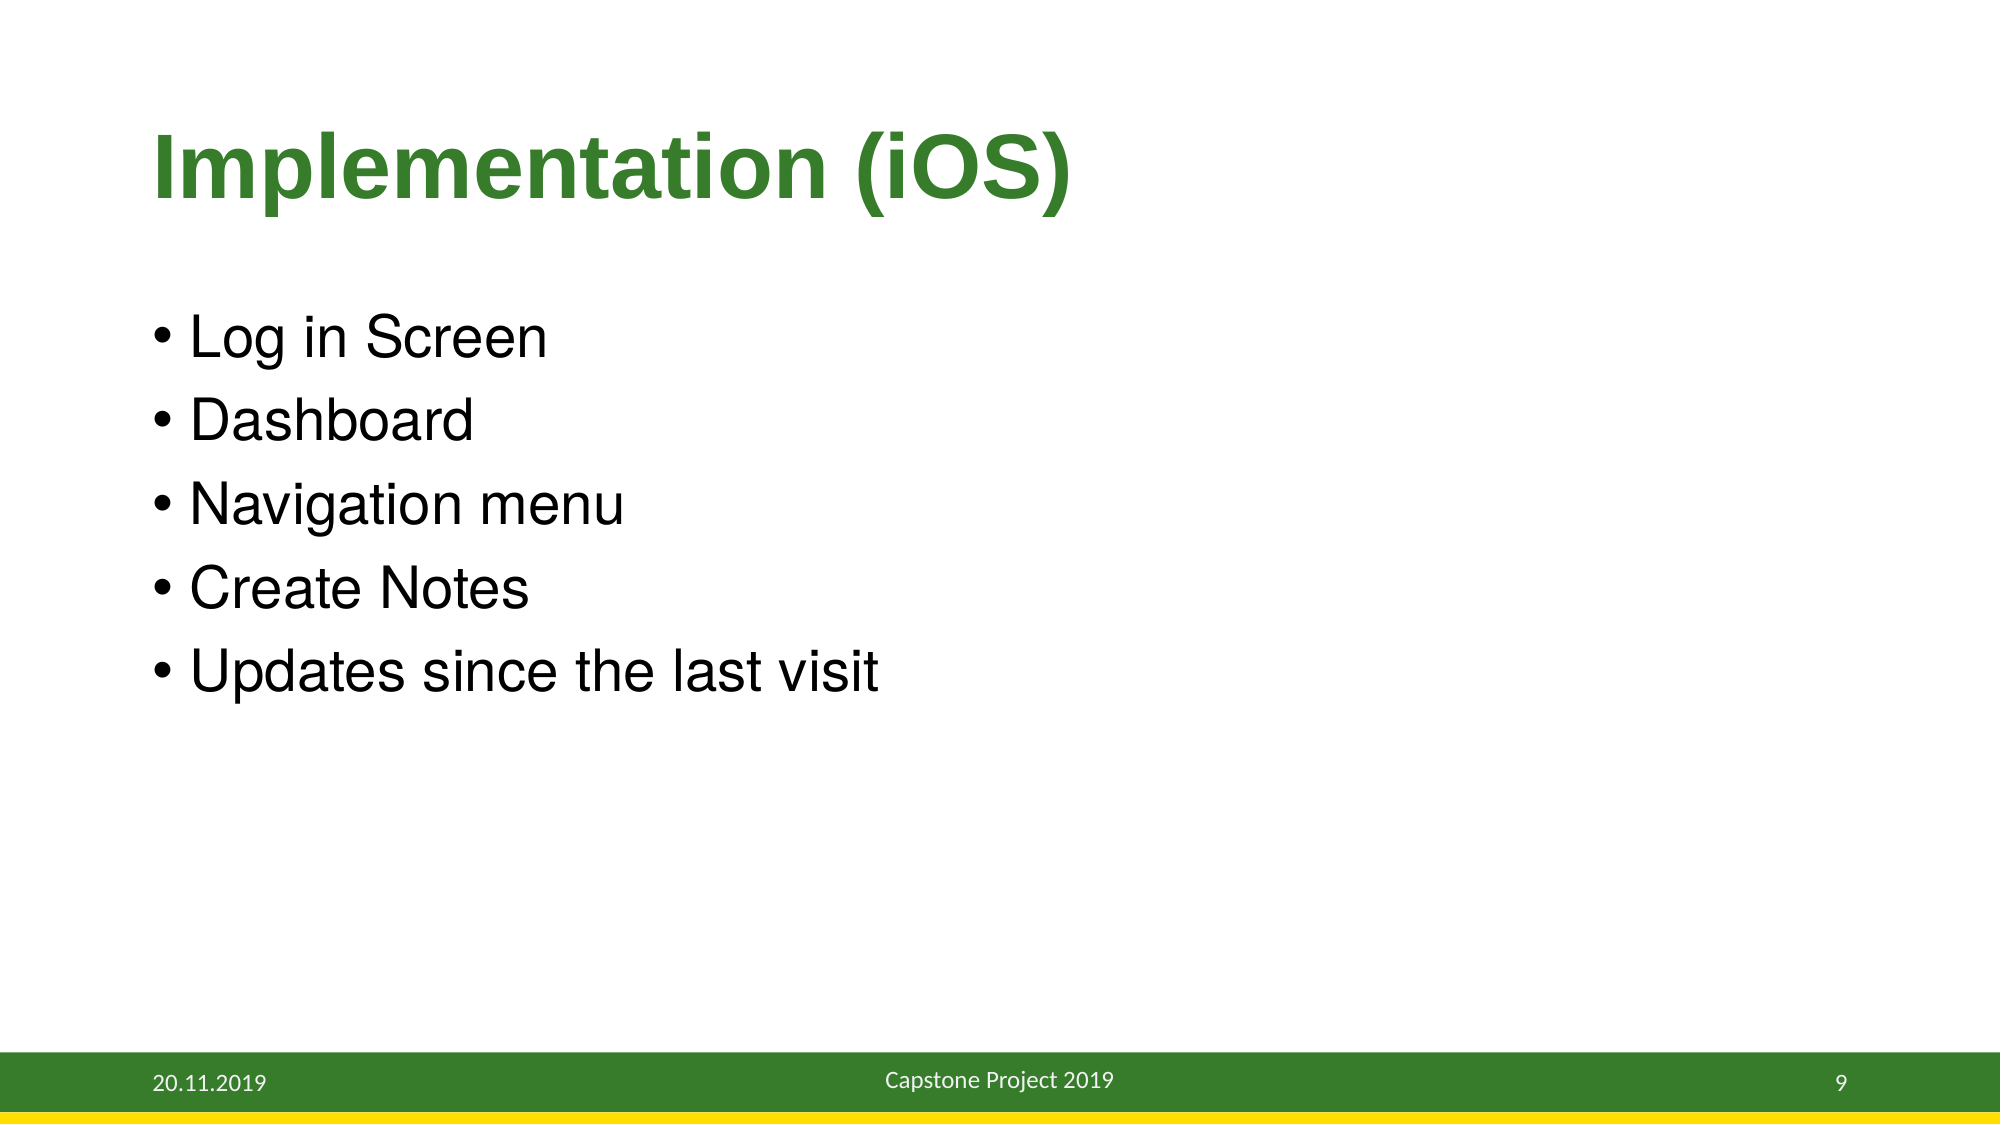

# Implementation (iOS)
Log in Screen
Dashboard
Navigation menu
Create Notes
Updates since the last visit
Capstone Project 2019
9
20.11.2019